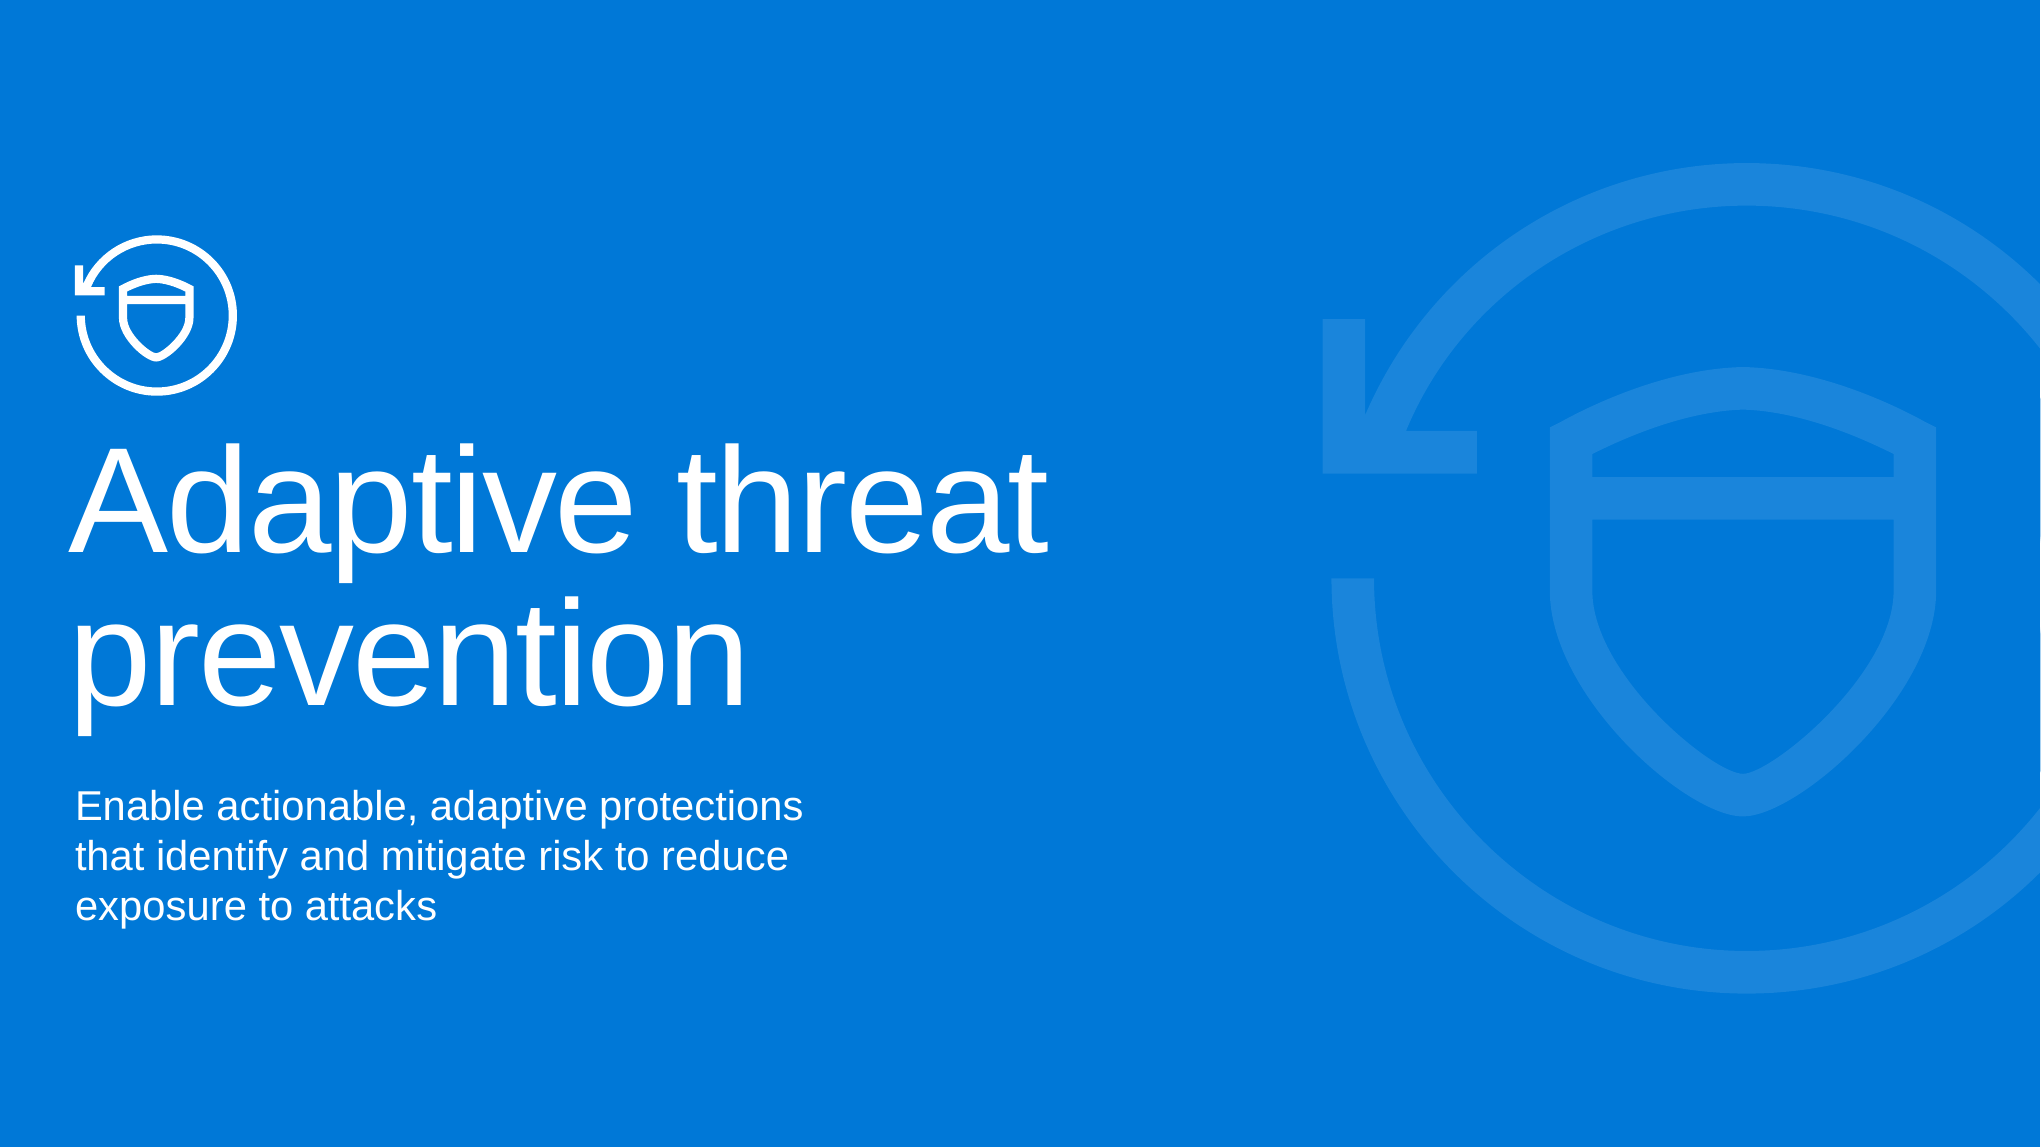

Adaptive threat prevention
Enable actionable, adaptive protections that identify and mitigate risk to reduce exposure to attacks